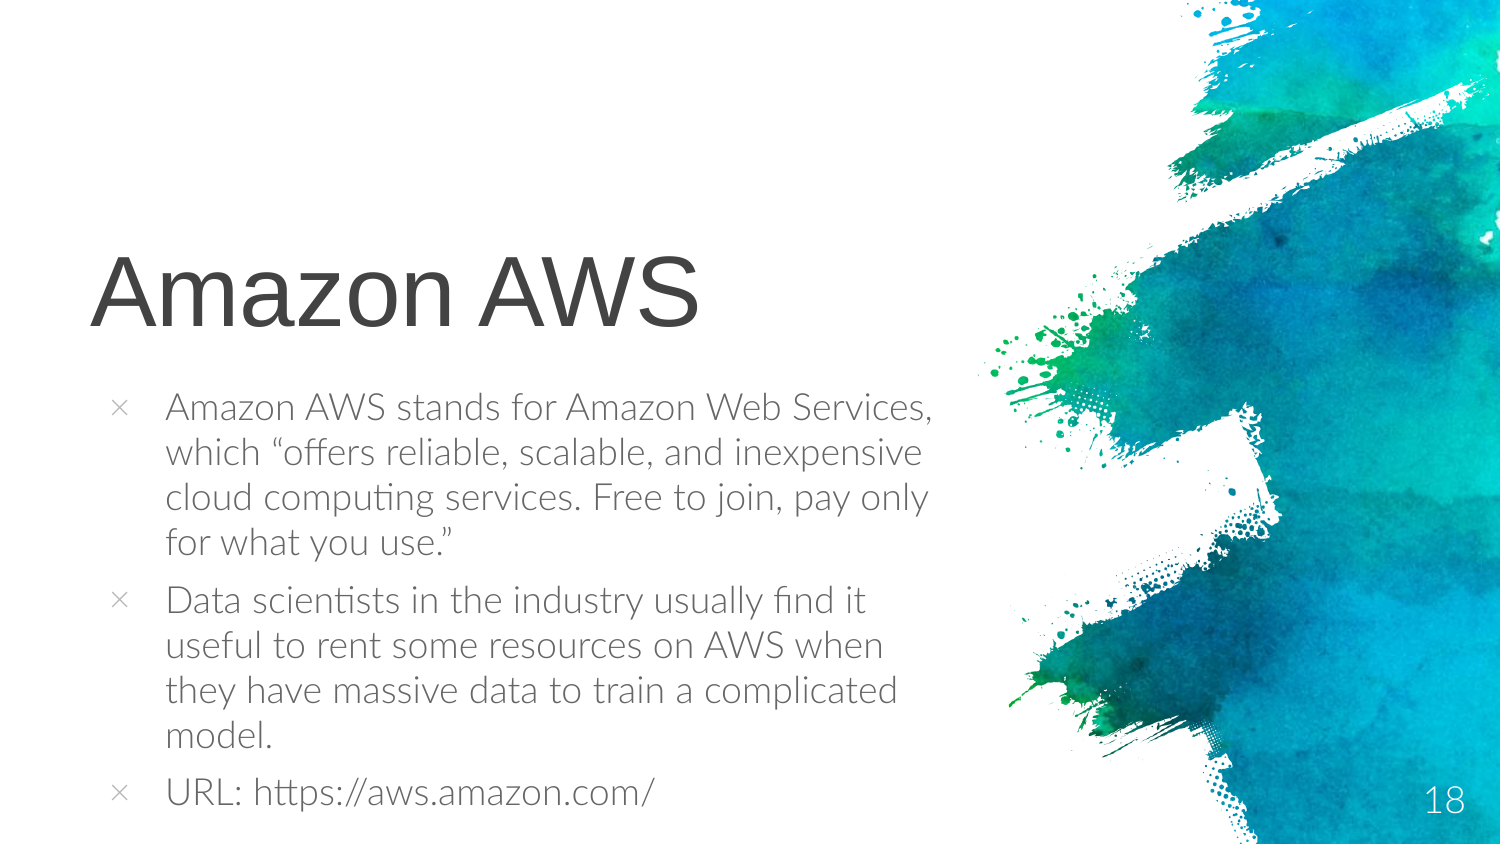

# Amazon AWS
Amazon AWS stands for Amazon Web Services, which “offers reliable, scalable, and inexpensive cloud computing services. Free to join, pay only for what you use.”
Data scientists in the industry usually find it useful to rent some resources on AWS when they have massive data to train a complicated model.
URL: https://aws.amazon.com/
18